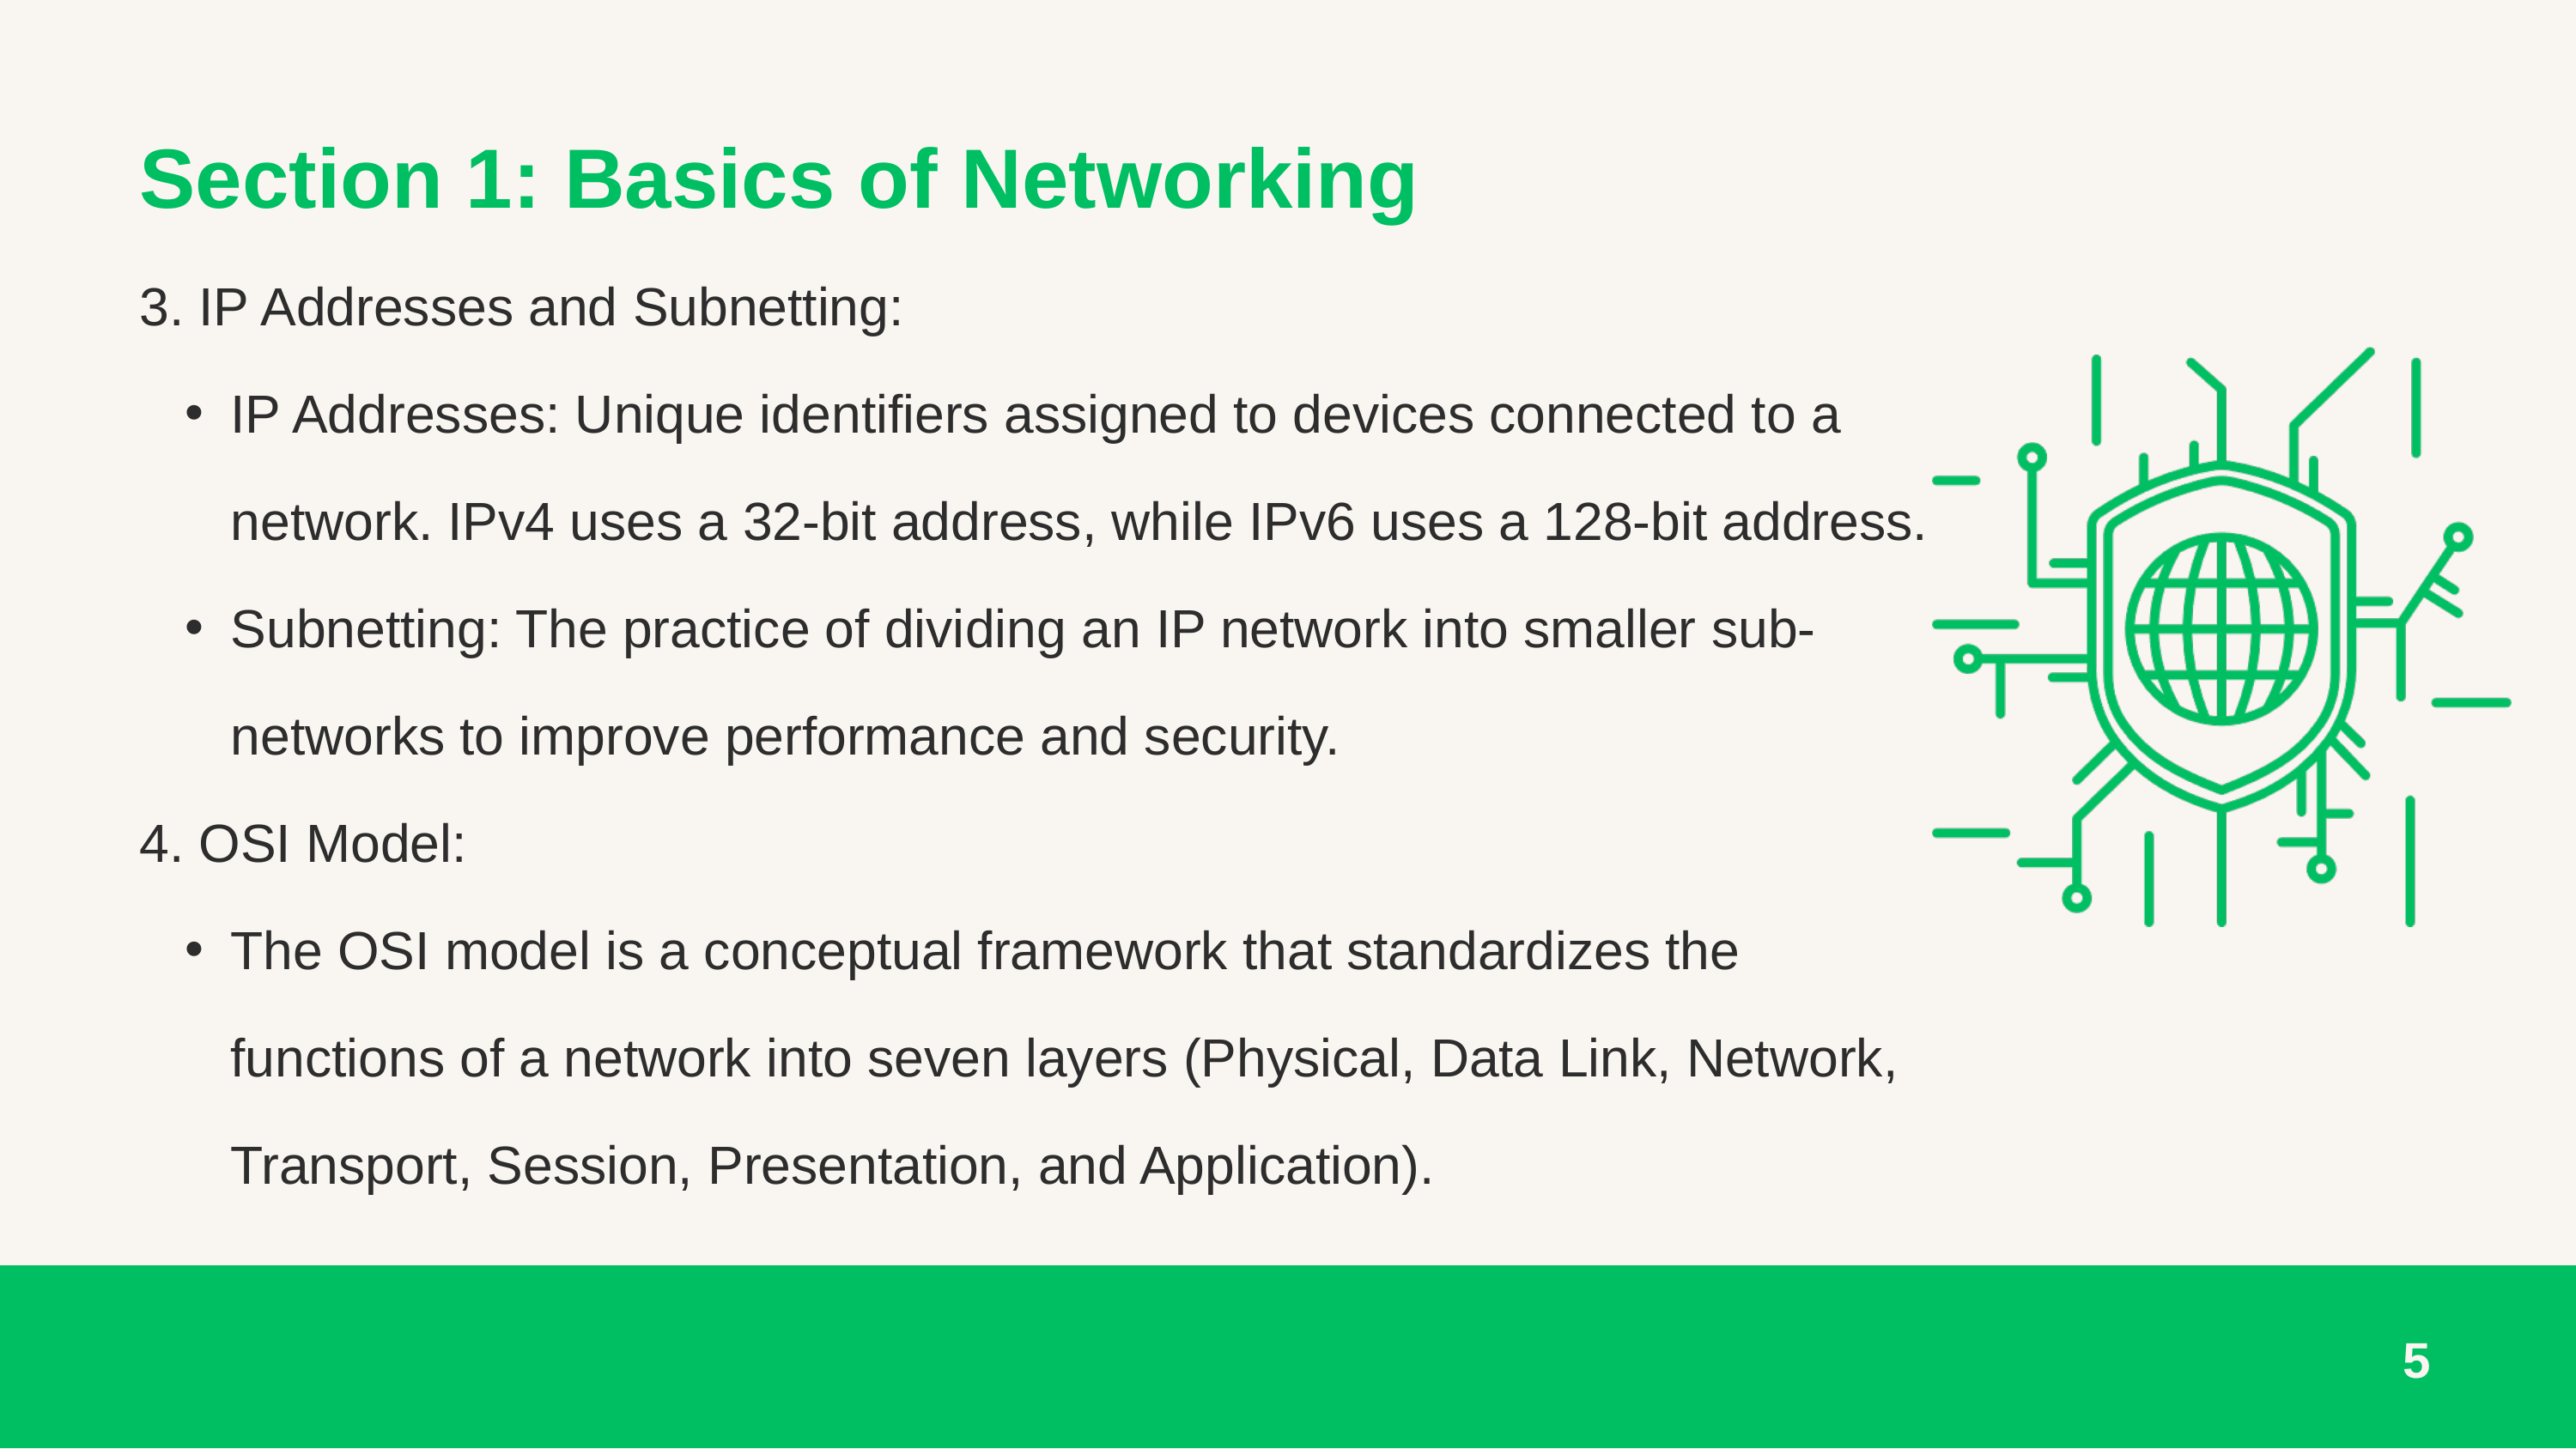

Section 1: Basics of Networking
3. IP Addresses and Subnetting:
IP Addresses: Unique identifiers assigned to devices connected to a network. IPv4 uses a 32-bit address, while IPv6 uses a 128-bit address.
Subnetting: The practice of dividing an IP network into smaller sub-networks to improve performance and security.
4. OSI Model:
The OSI model is a conceptual framework that standardizes the functions of a network into seven layers (Physical, Data Link, Network, Transport, Session, Presentation, and Application).

5